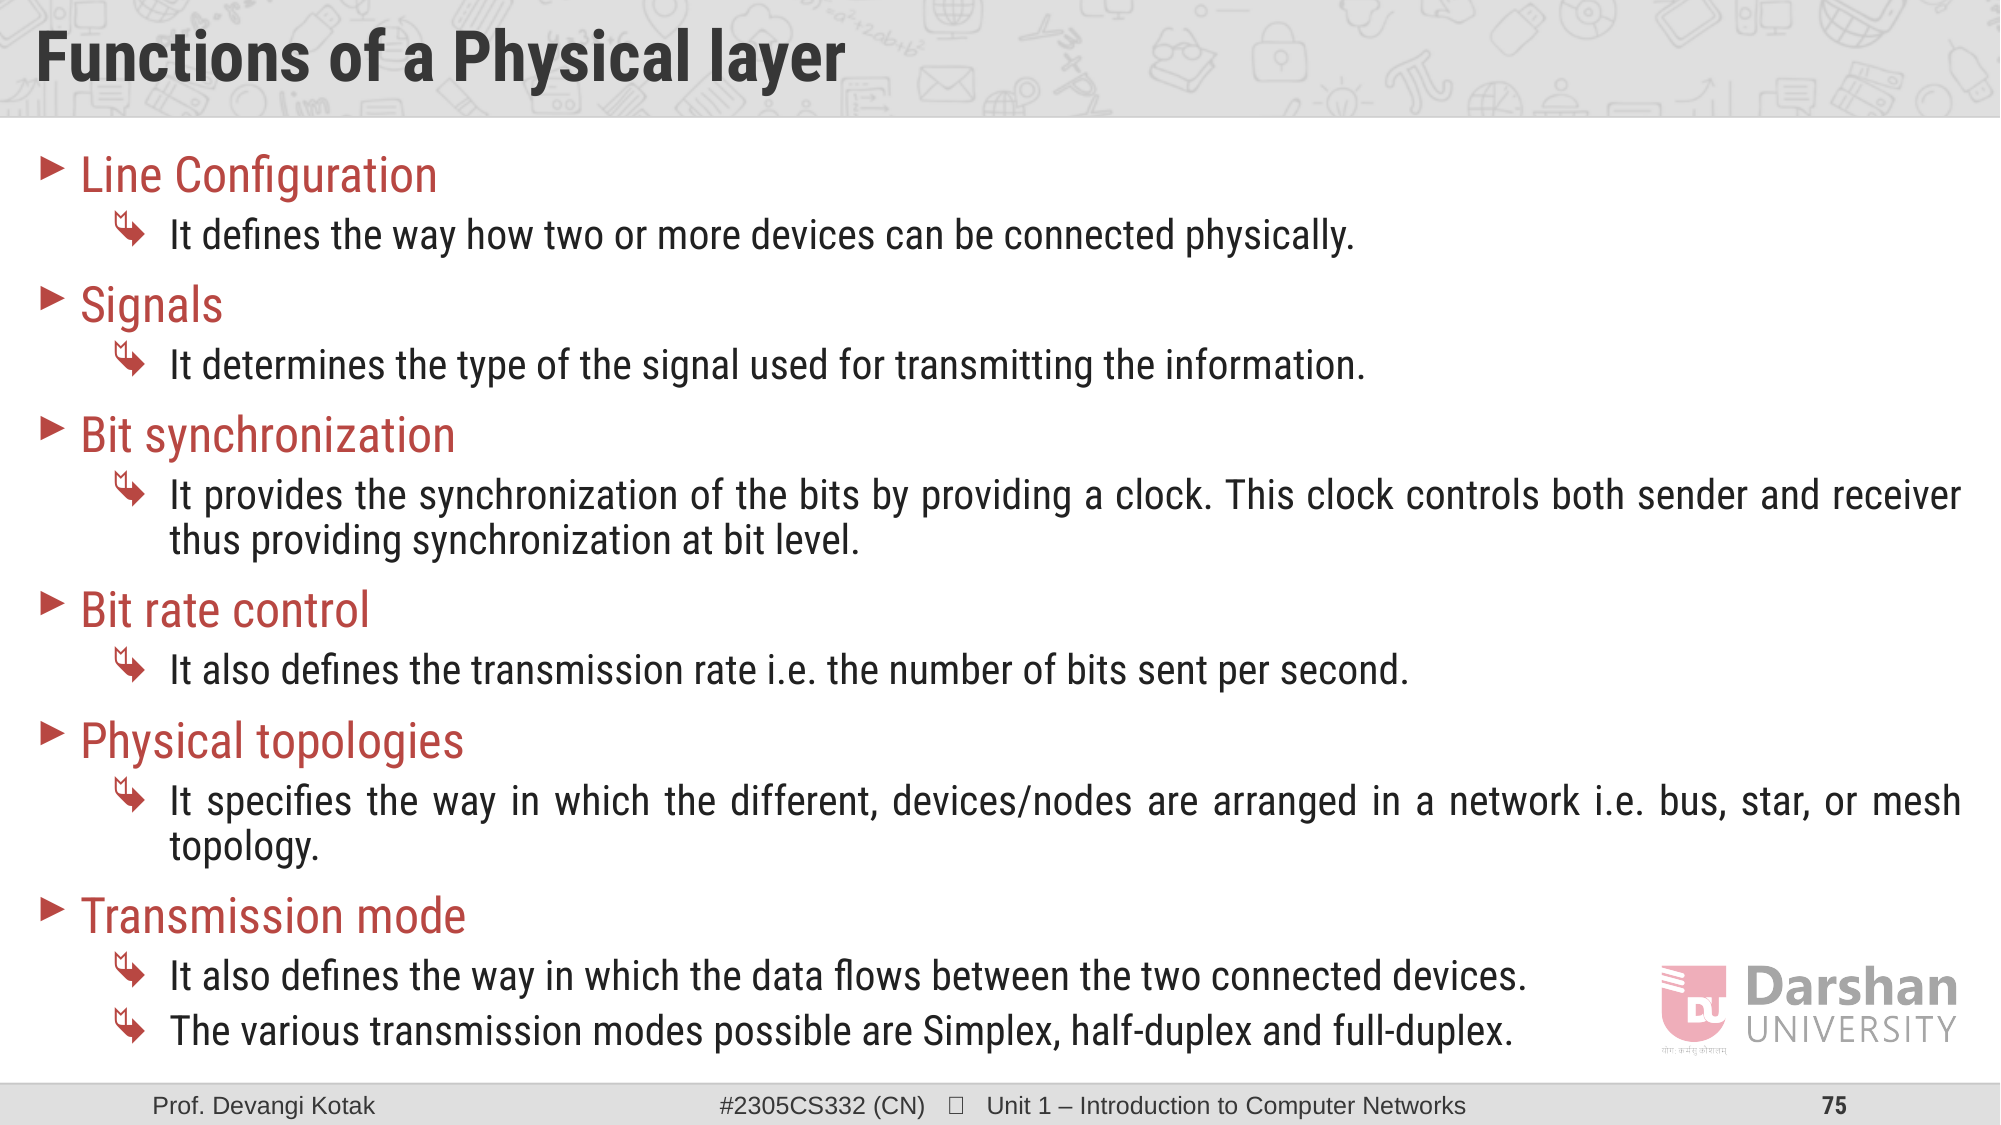

# Functions of a Physical layer
Line Configuration
It defines the way how two or more devices can be connected physically.
Signals
It determines the type of the signal used for transmitting the information.
Bit synchronization
It provides the synchronization of the bits by providing a clock. This clock controls both sender and receiver thus providing synchronization at bit level.
Bit rate control
It also defines the transmission rate i.e. the number of bits sent per second.
Physical topologies
It specifies the way in which the different, devices/nodes are arranged in a network i.e. bus, star, or mesh topology.
Transmission mode
It also defines the way in which the data flows between the two connected devices.
The various transmission modes possible are Simplex, half-duplex and full-duplex.